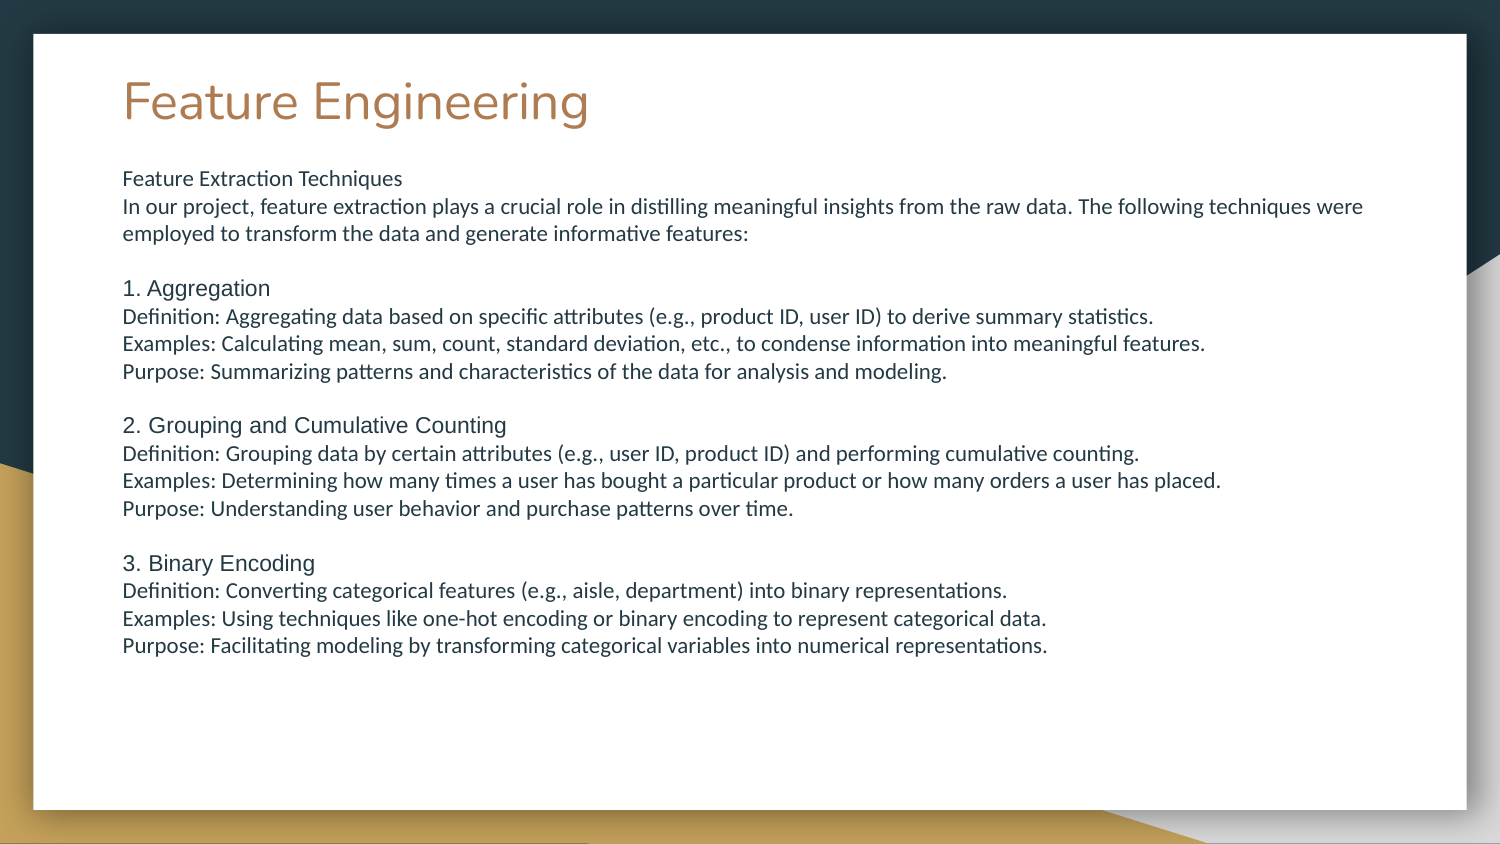

# Feature Engineering
Feature Extraction Techniques
In our project, feature extraction plays a crucial role in distilling meaningful insights from the raw data. The following techniques were employed to transform the data and generate informative features:

1. Aggregation
Definition: Aggregating data based on specific attributes (e.g., product ID, user ID) to derive summary statistics.
Examples: Calculating mean, sum, count, standard deviation, etc., to condense information into meaningful features.
Purpose: Summarizing patterns and characteristics of the data for analysis and modeling.

2. Grouping and Cumulative Counting
Definition: Grouping data by certain attributes (e.g., user ID, product ID) and performing cumulative counting.
Examples: Determining how many times a user has bought a particular product or how many orders a user has placed.
Purpose: Understanding user behavior and purchase patterns over time.

3. Binary Encoding
Definition: Converting categorical features (e.g., aisle, department) into binary representations.
Examples: Using techniques like one-hot encoding or binary encoding to represent categorical data.
Purpose: Facilitating modeling by transforming categorical variables into numerical representations.